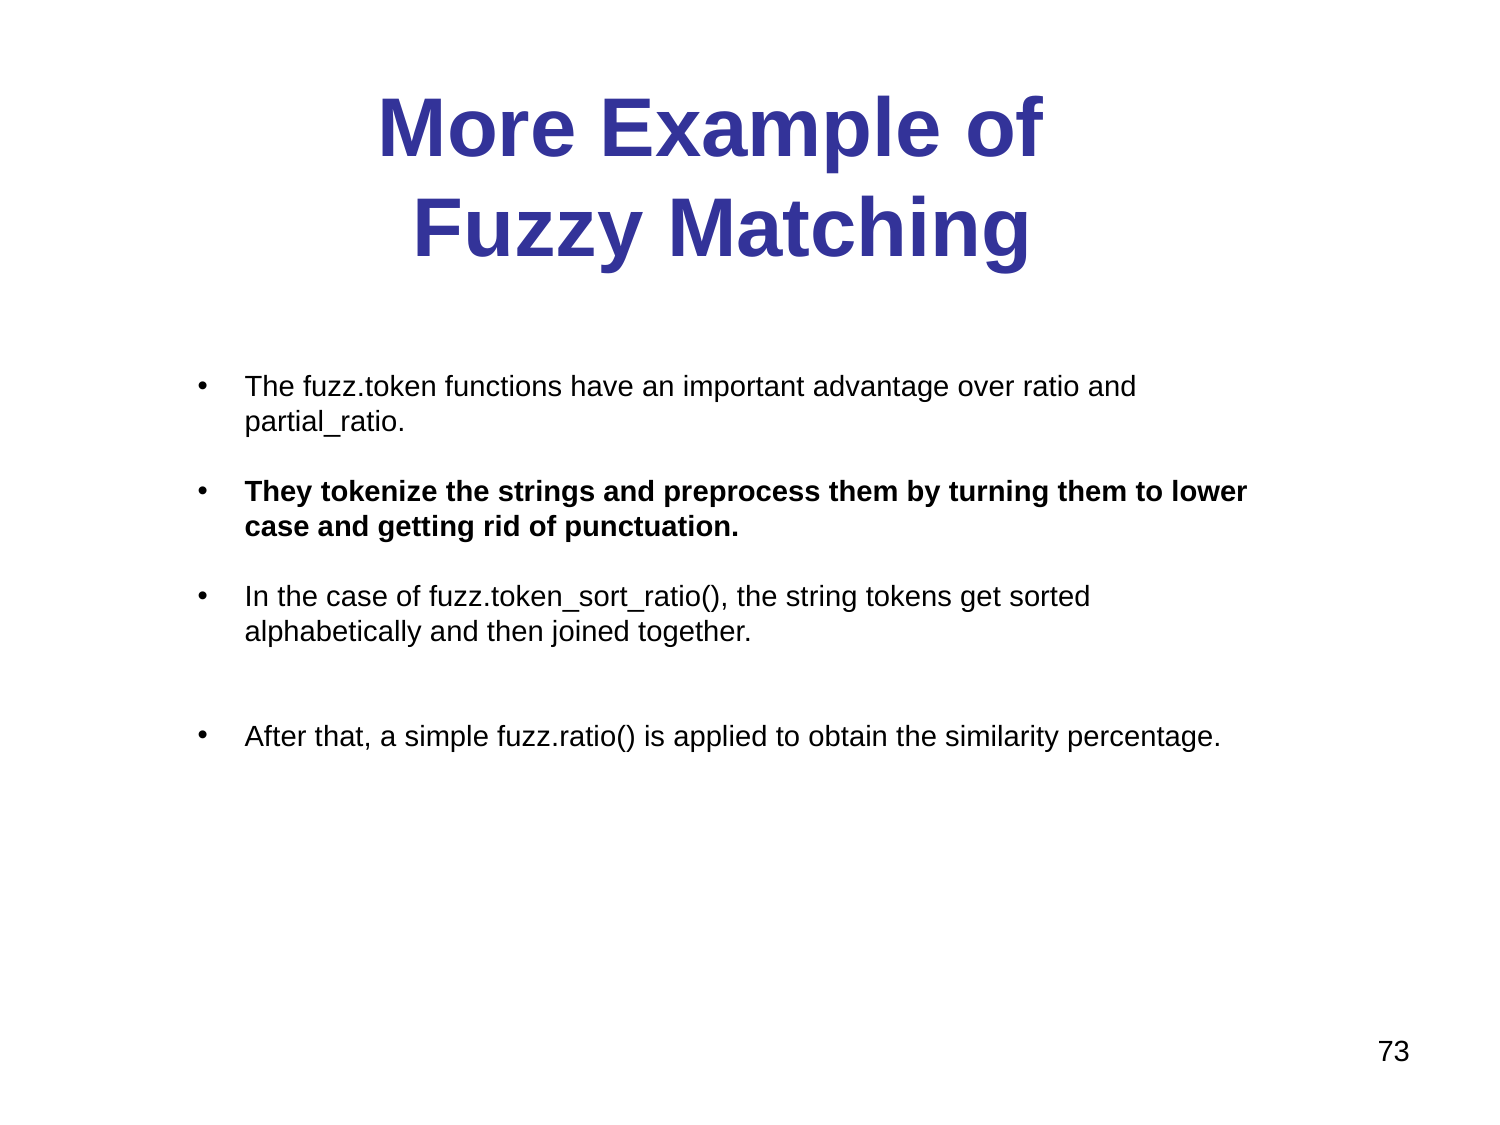

# More Example of Fuzzy Matching

The fuzz.token functions have an important advantage over ratio and partial_ratio.

They tokenize the strings and preprocess them by turning them to lower case and getting rid of punctuation.

In the case of fuzz.token_sort_ratio(), the string tokens get sorted alphabetically and then joined together.

After that, a simple fuzz.ratio() is applied to obtain the similarity percentage.

73